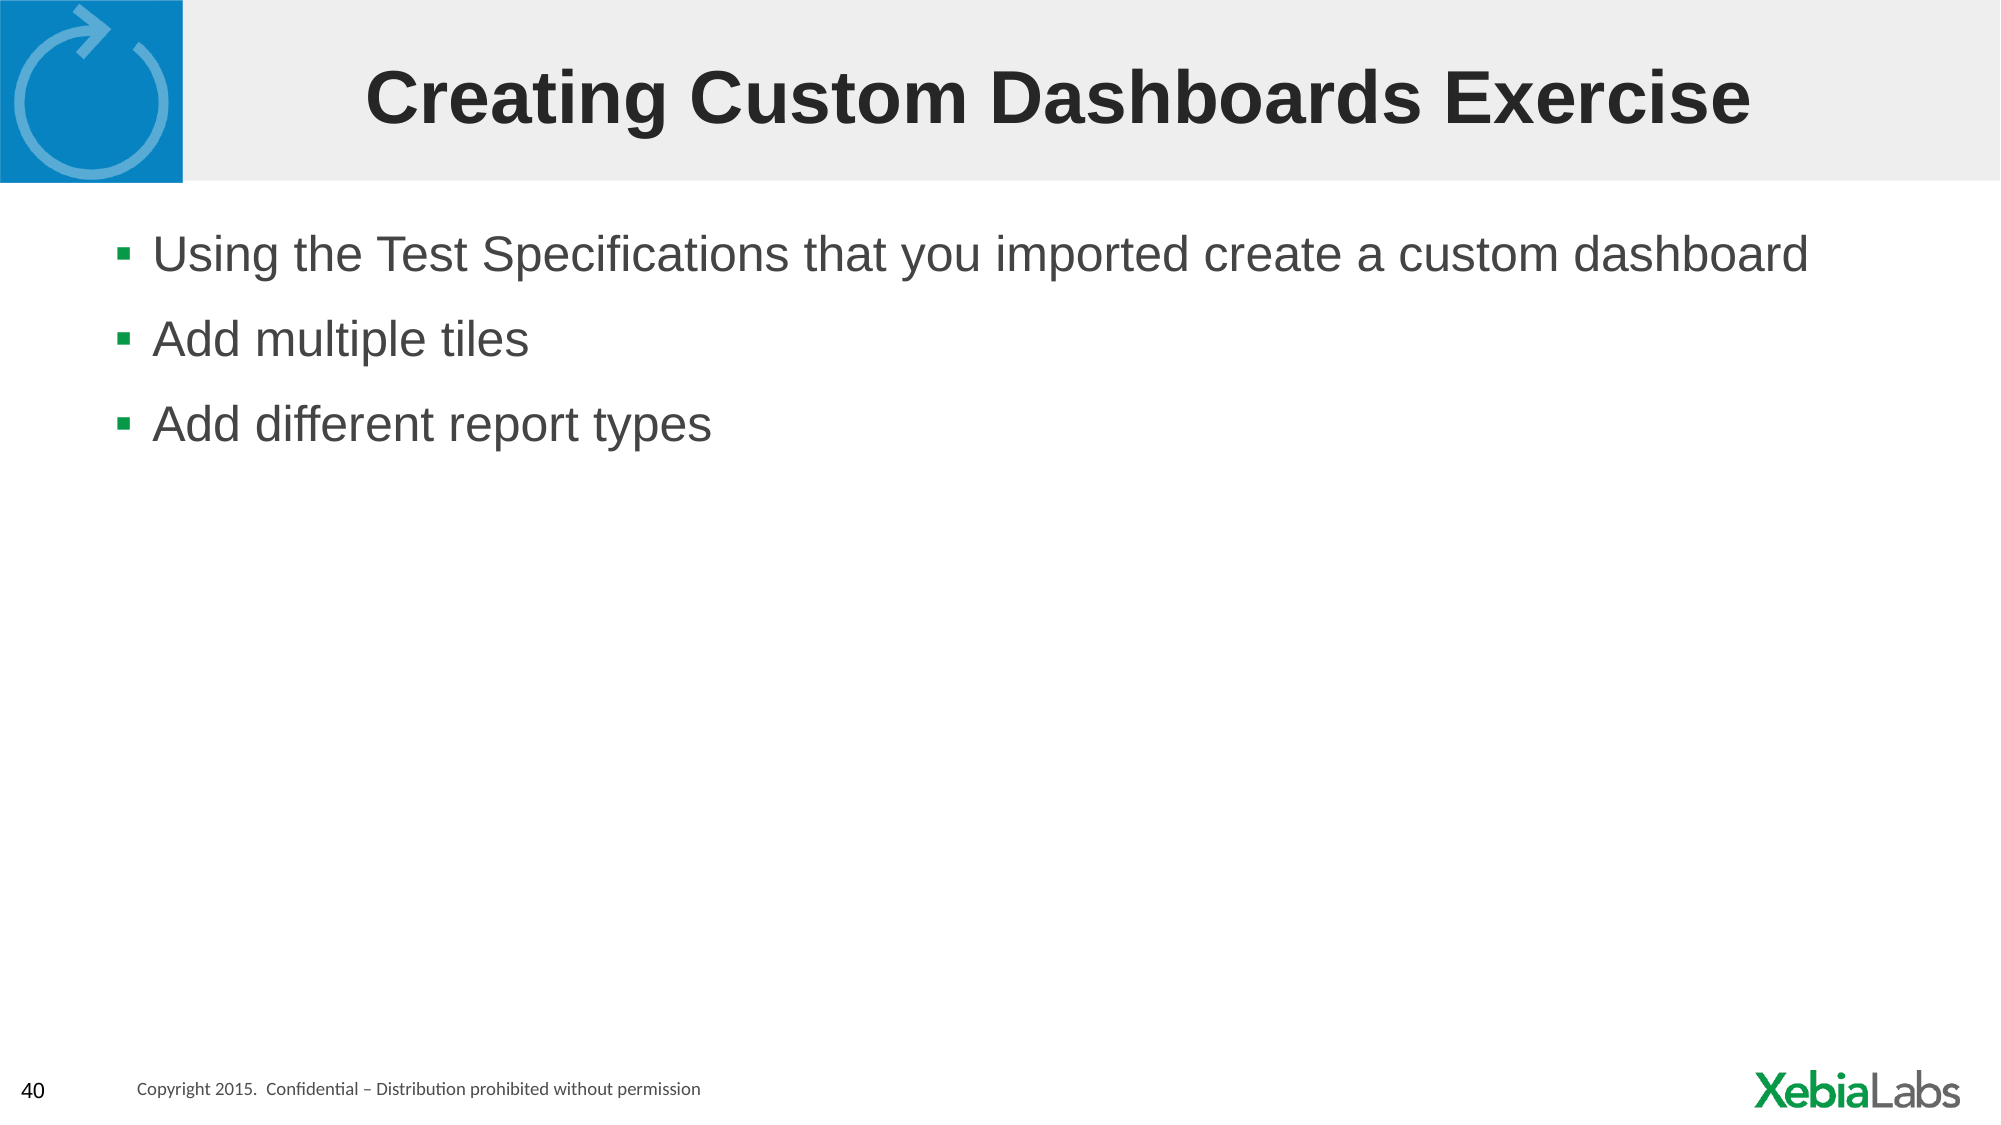

# Creating Custom Dashboards Exercise
Using the Test Specifications that you imported create a custom dashboard
Add multiple tiles
Add different report types